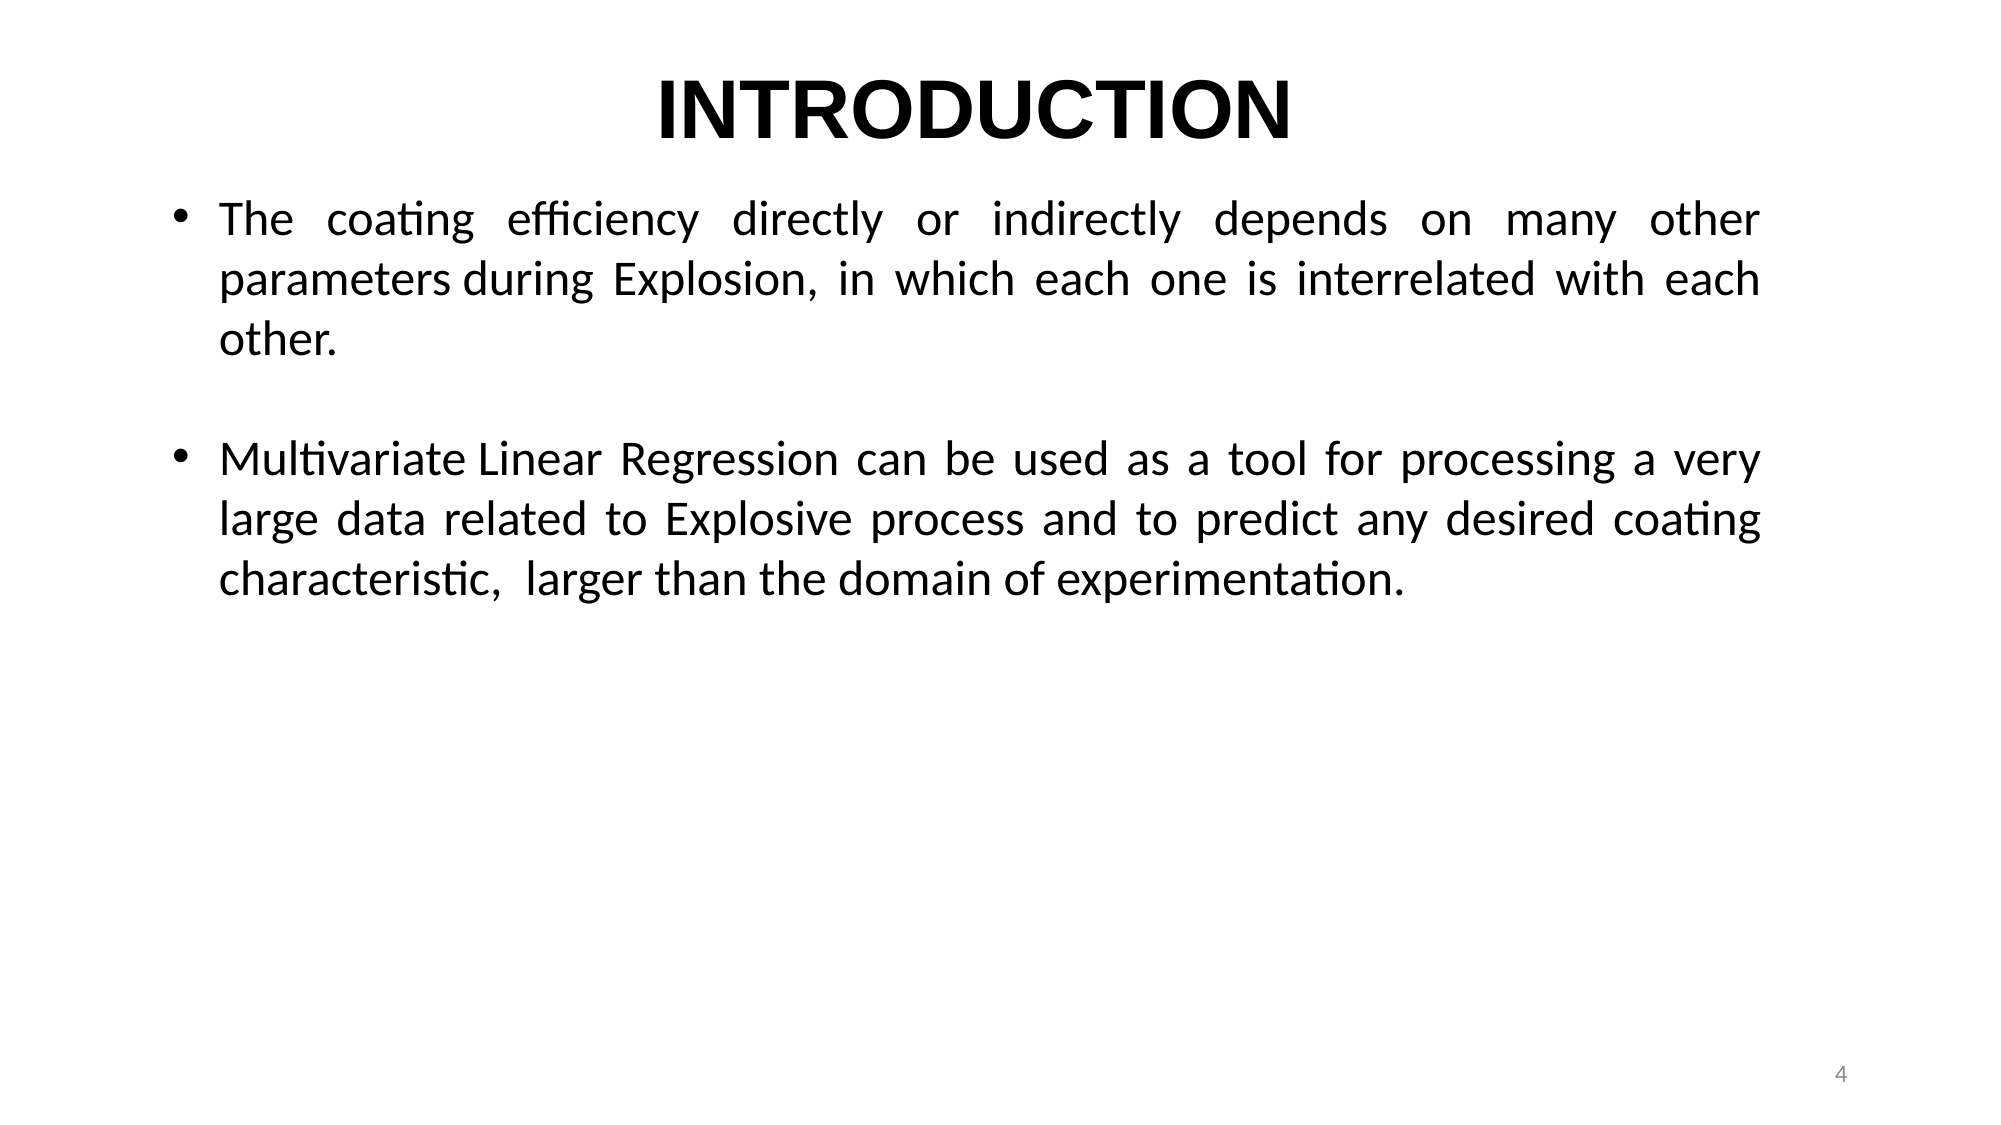

INTRODUCTION
The coating efficiency directly or indirectly depends on many other parameters during Explosion, in which each one is interrelated with each other.

Multivariate Linear Regression can be used as a tool for processing a very large data related to Explosive process and to predict any desired coating characteristic,  larger than the domain of experimentation.
4